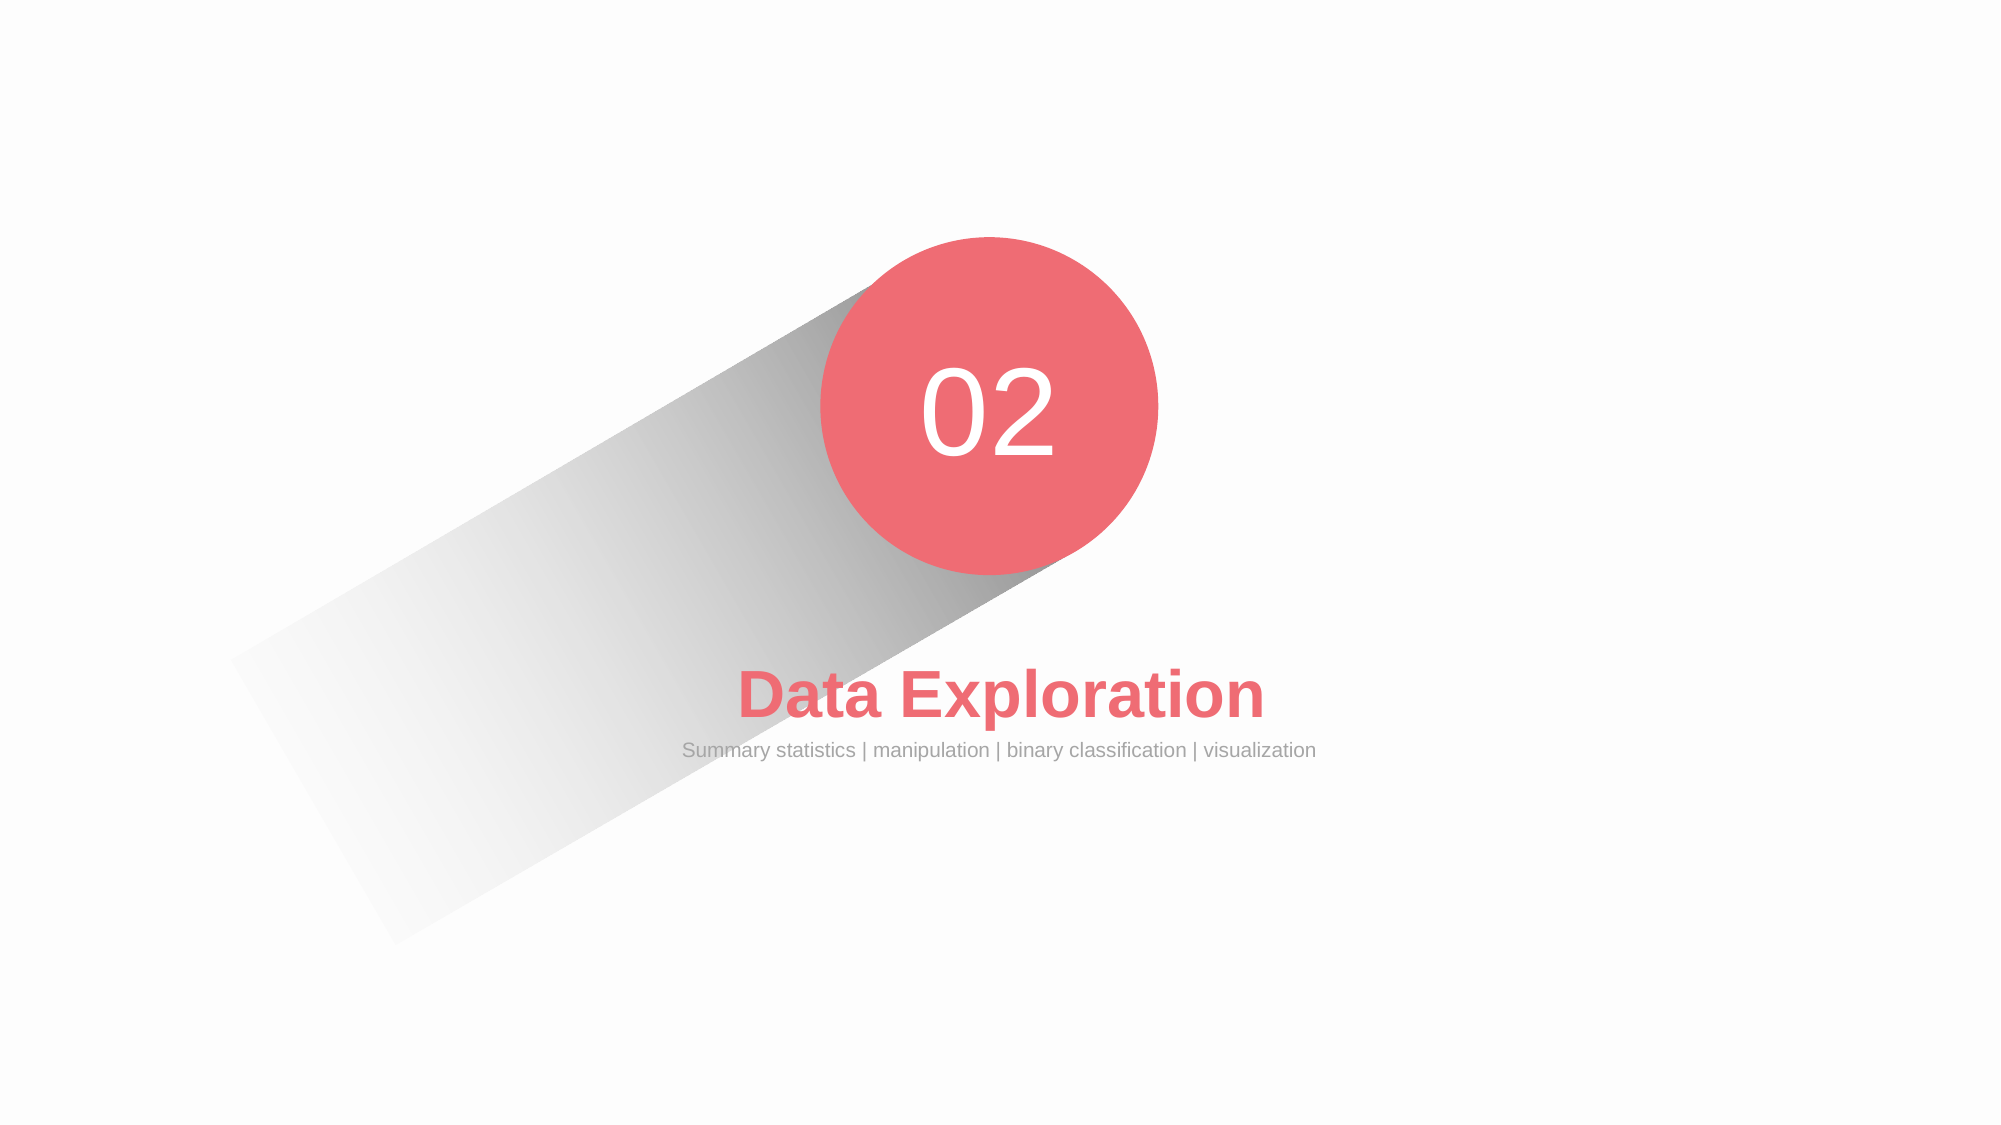

02

Data Exploration
Summary statistics | manipulation | binary classification | visualization